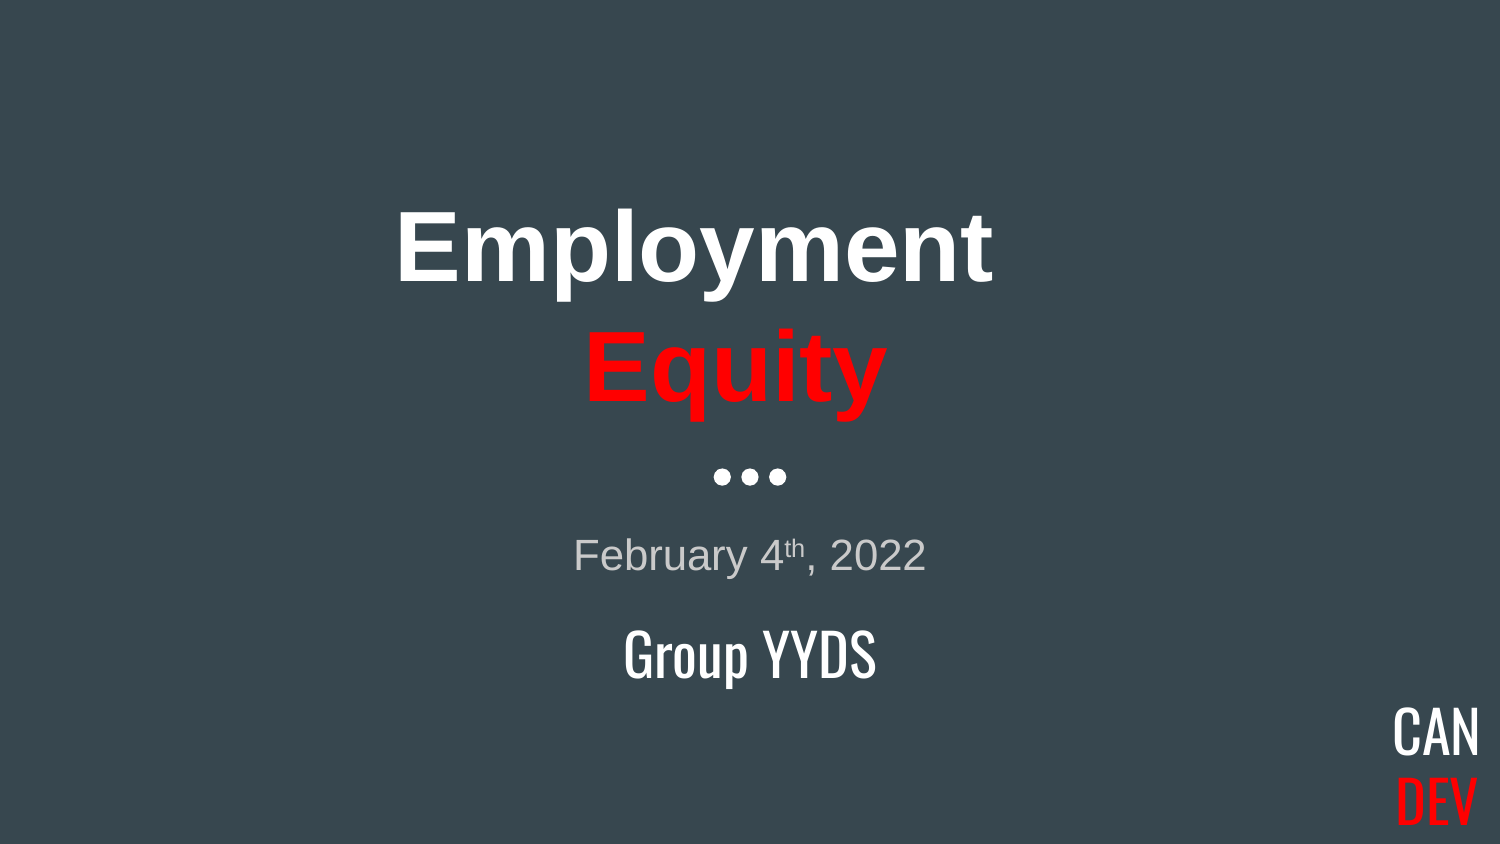

Employment
Equity
Group YYDS
February 4th, 2022
# CAN DEV